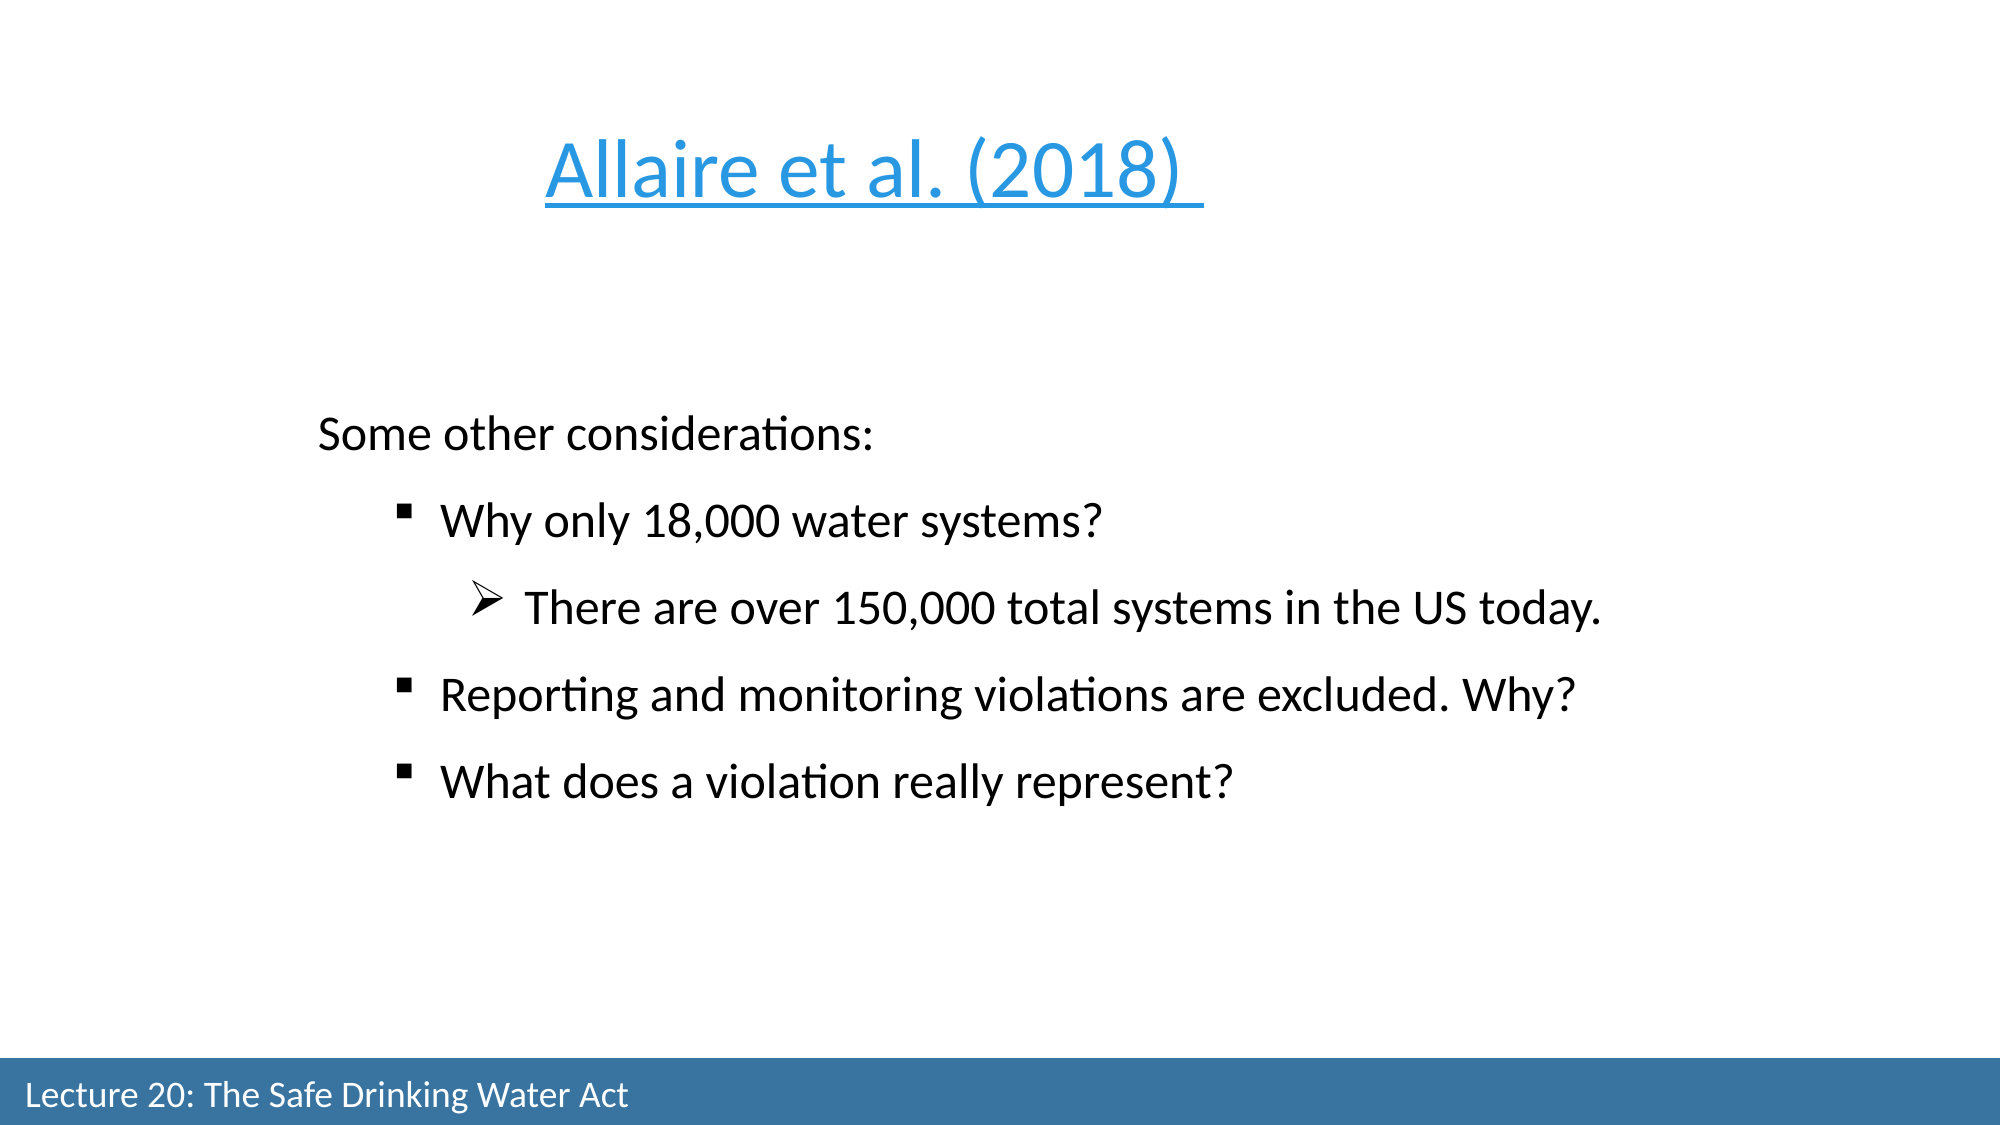

Allaire et al. (2018)
Some other considerations:
Why only 18,000 water systems?
There are over 150,000 total systems in the US today.
Reporting and monitoring violations are excluded. Why?
What does a violation really represent?